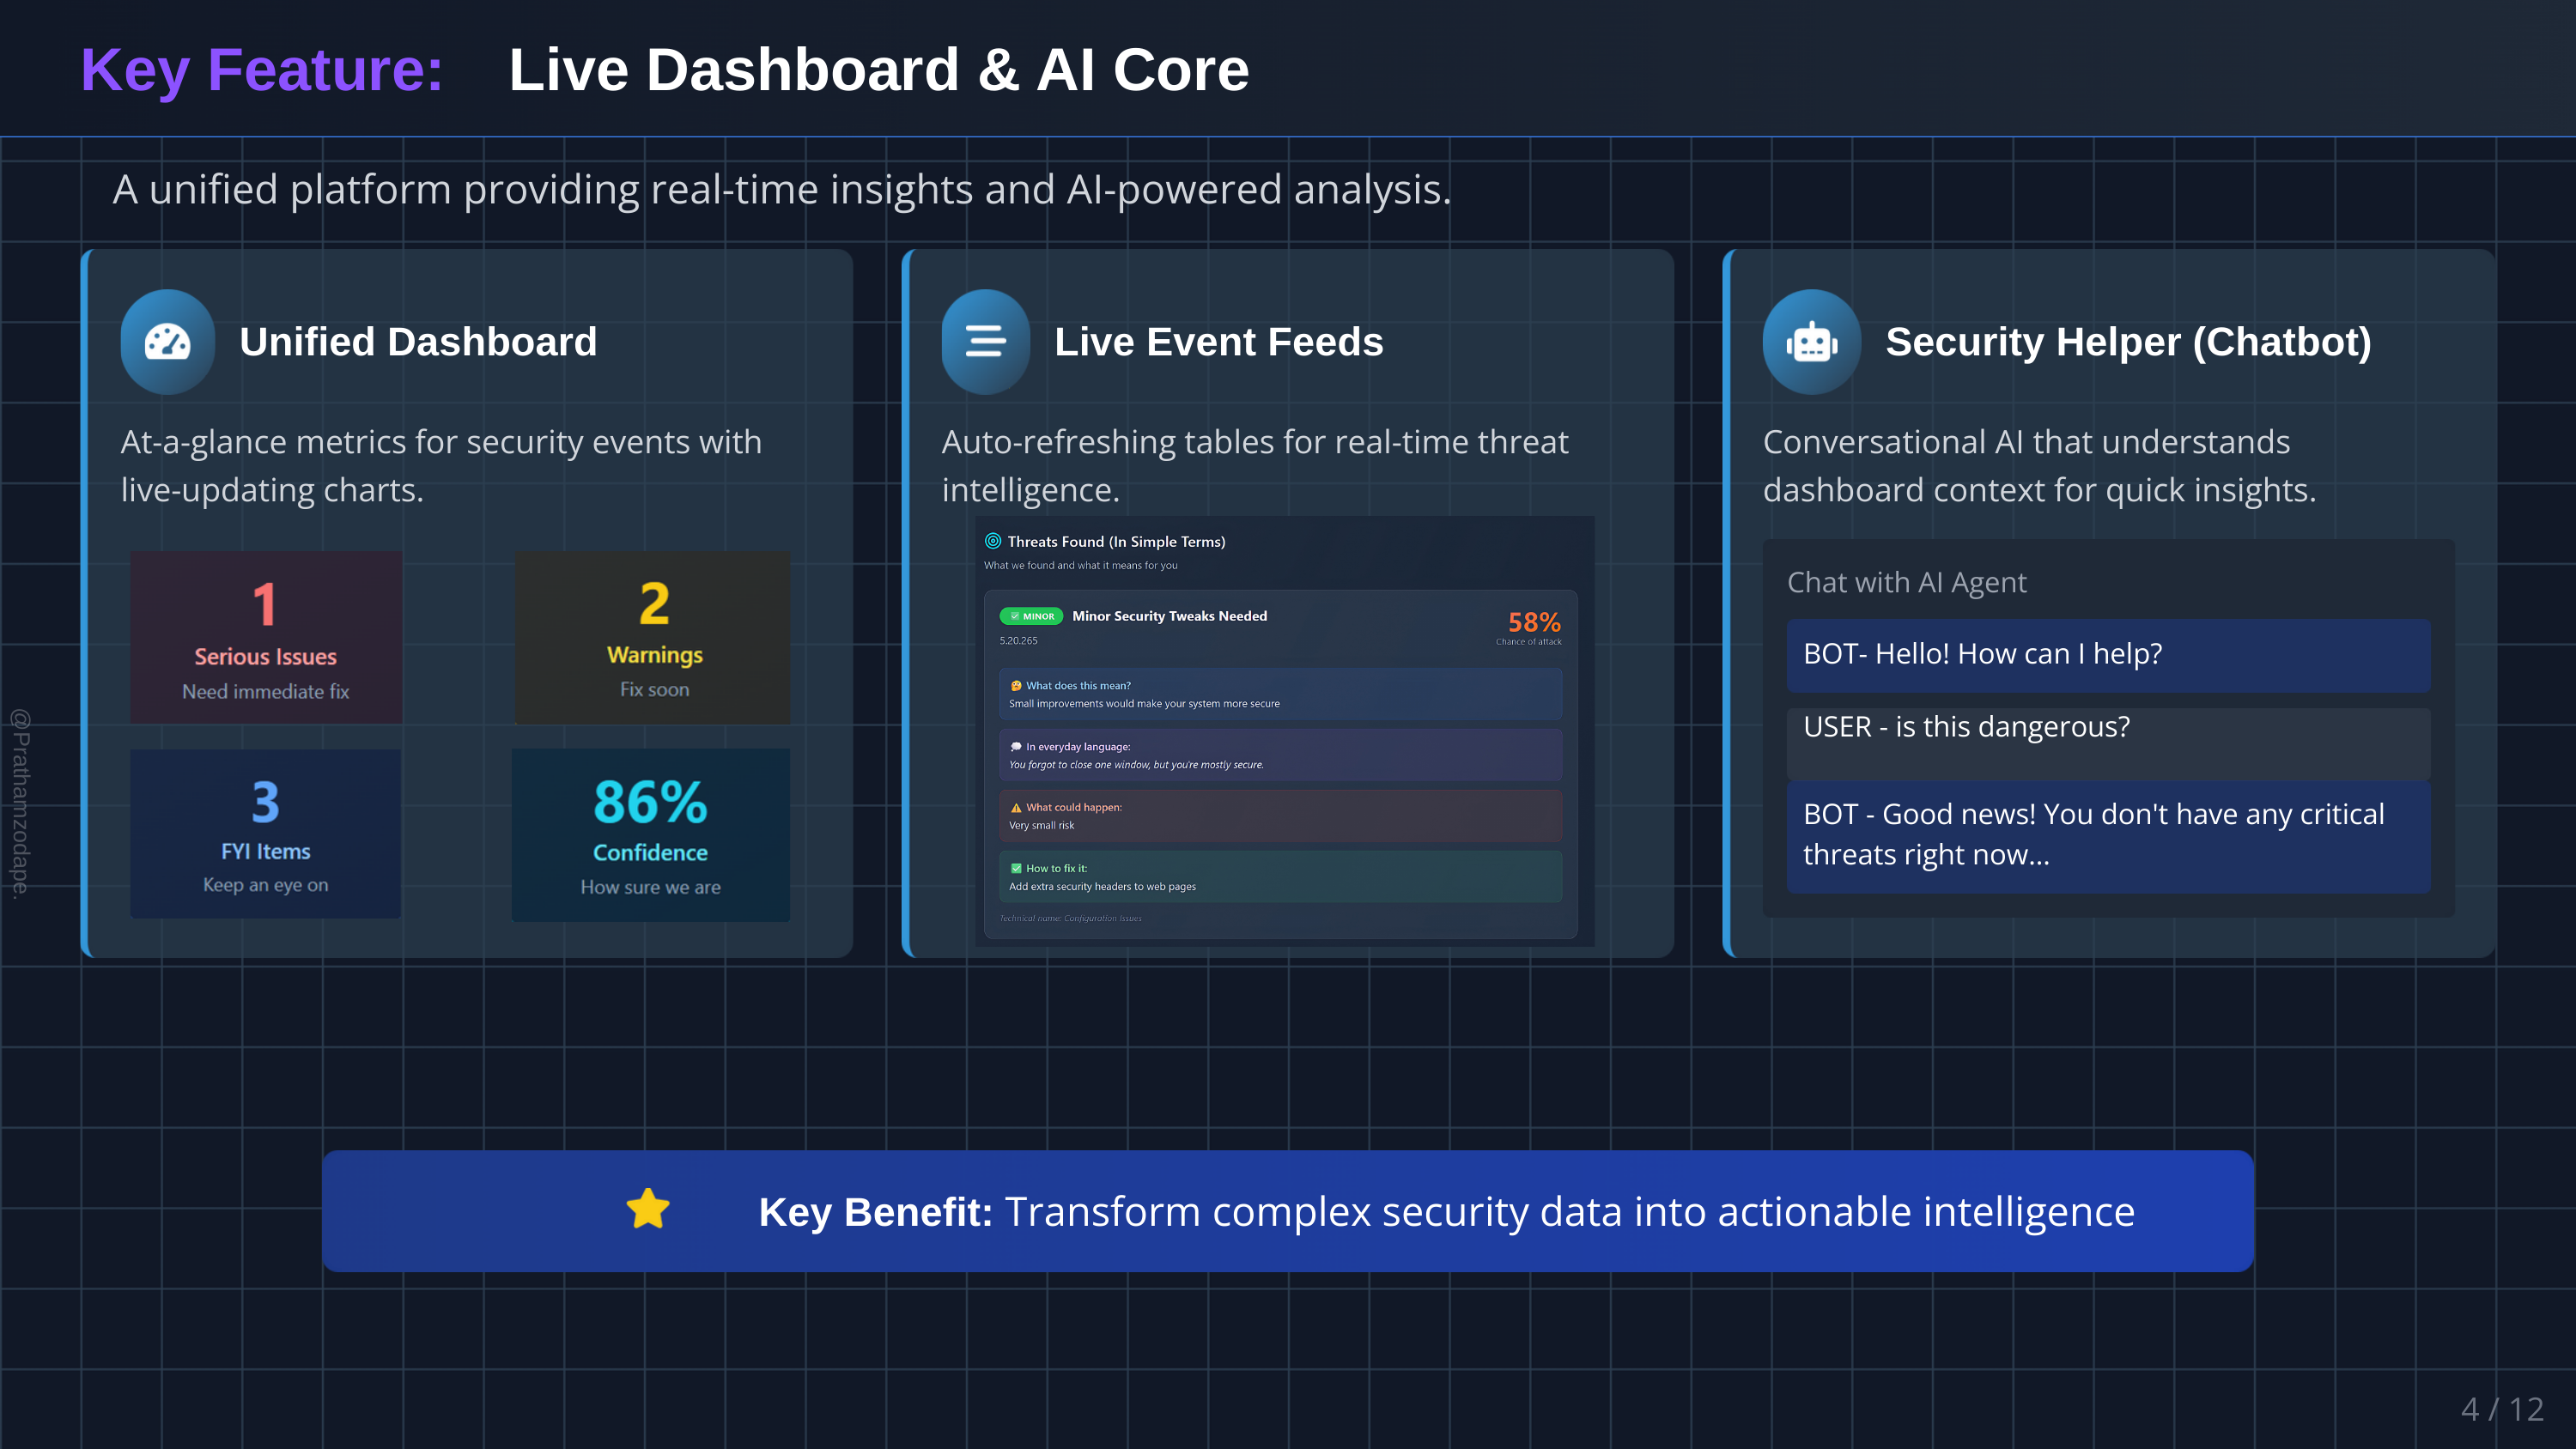

Key Feature:
Live Dashboard & AI Core
A unified platform providing real-time insights and AI-powered analysis.

Unified Dashboard
Live Event Feeds
Security Helper (Chatbot)

At-a-glance metrics for security events with live-updating charts.
Auto-refreshing tables for real-time threat intelligence.
Conversational AI that understands dashboard context for quick insights.

Chat with AI Agent

BOT- Hello! How can I help?
USER - is this dangerous?

@Prathamzodape.
BOT - Good news! You don't have any critical threats right now...

 Key Benefit: Transform complex security data into actionable intelligence

4 / 12